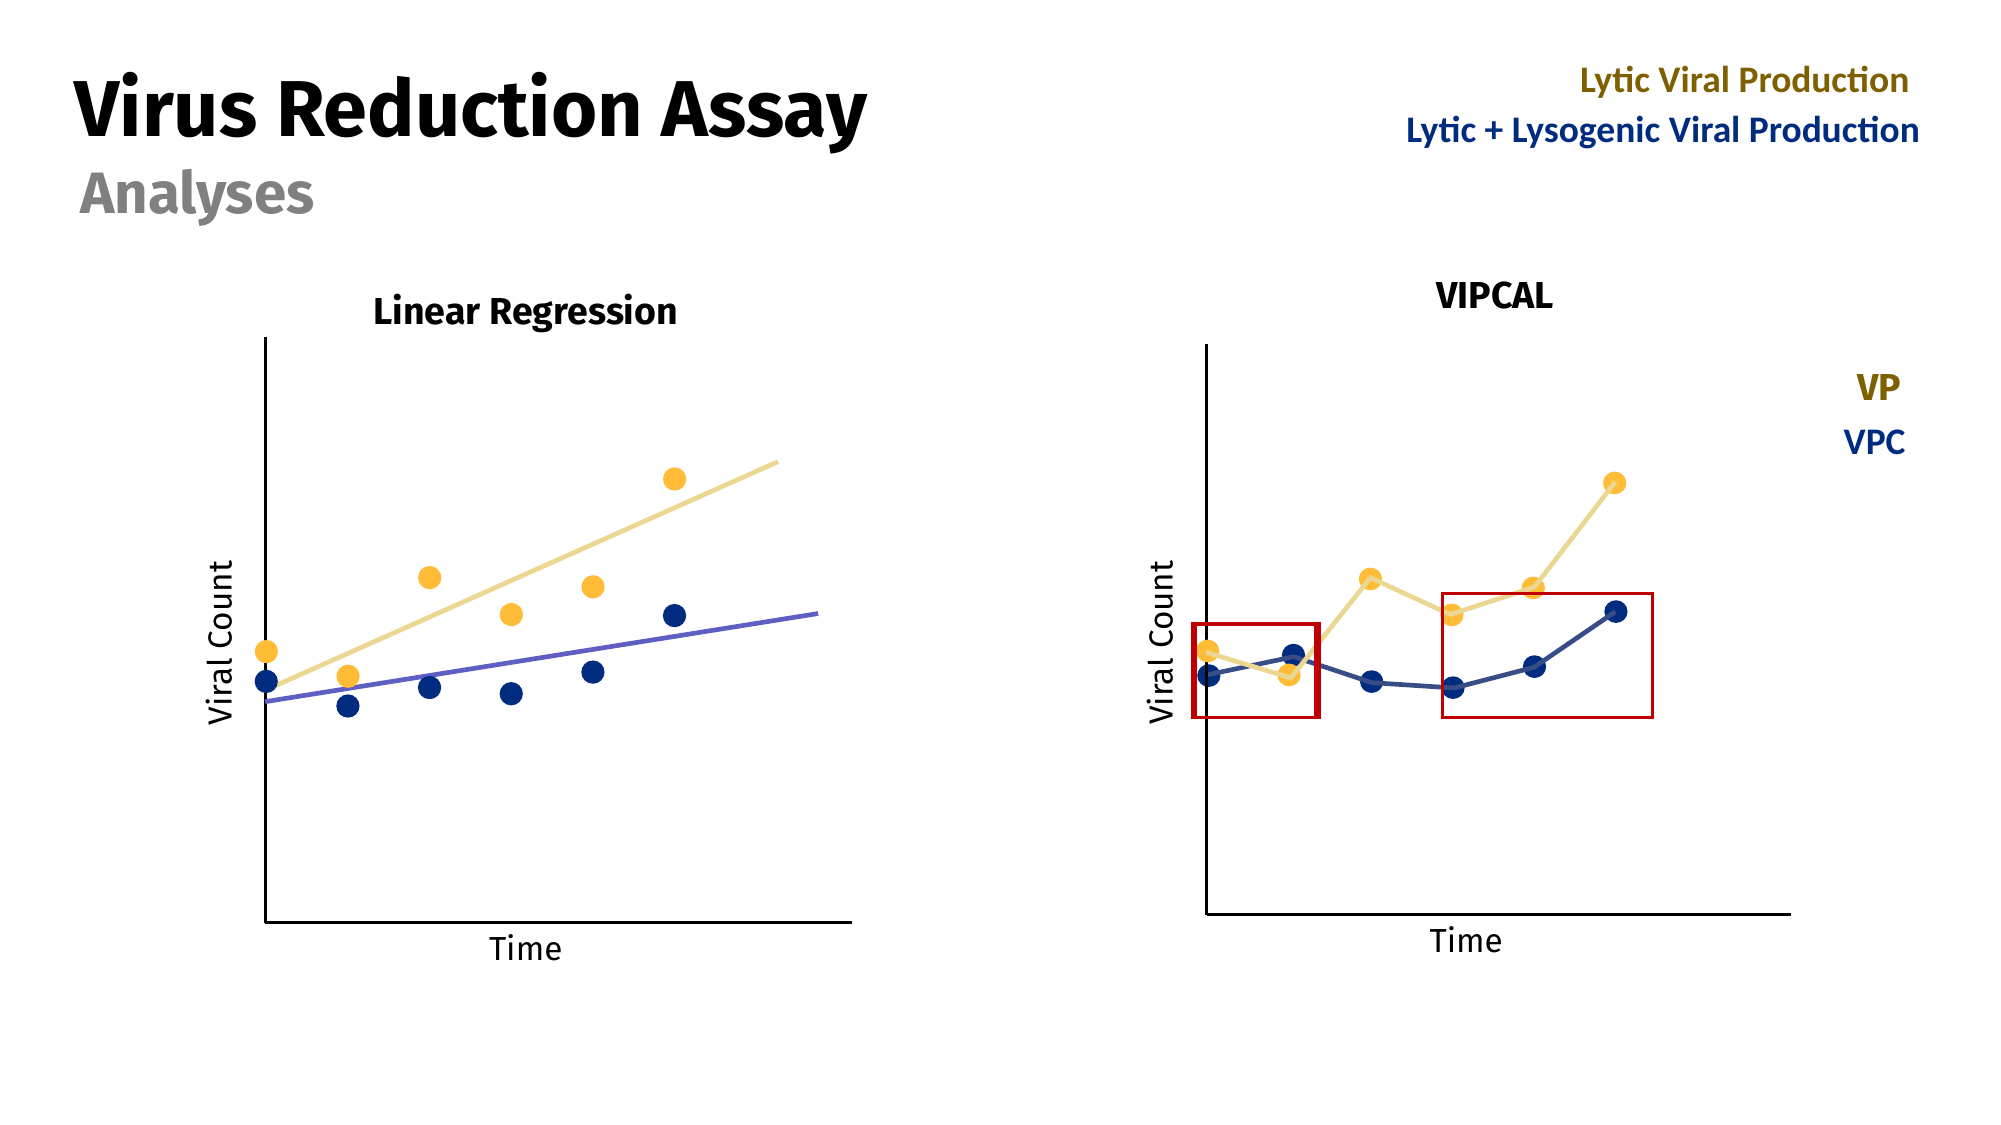

Virus Reduction Assay
Lytic Viral Production
Lytic + Lysogenic Viral Production
Analyses
VIPCAL
Linear Regression

Viral Count
Time

Viral Count
Time
VP
VPC